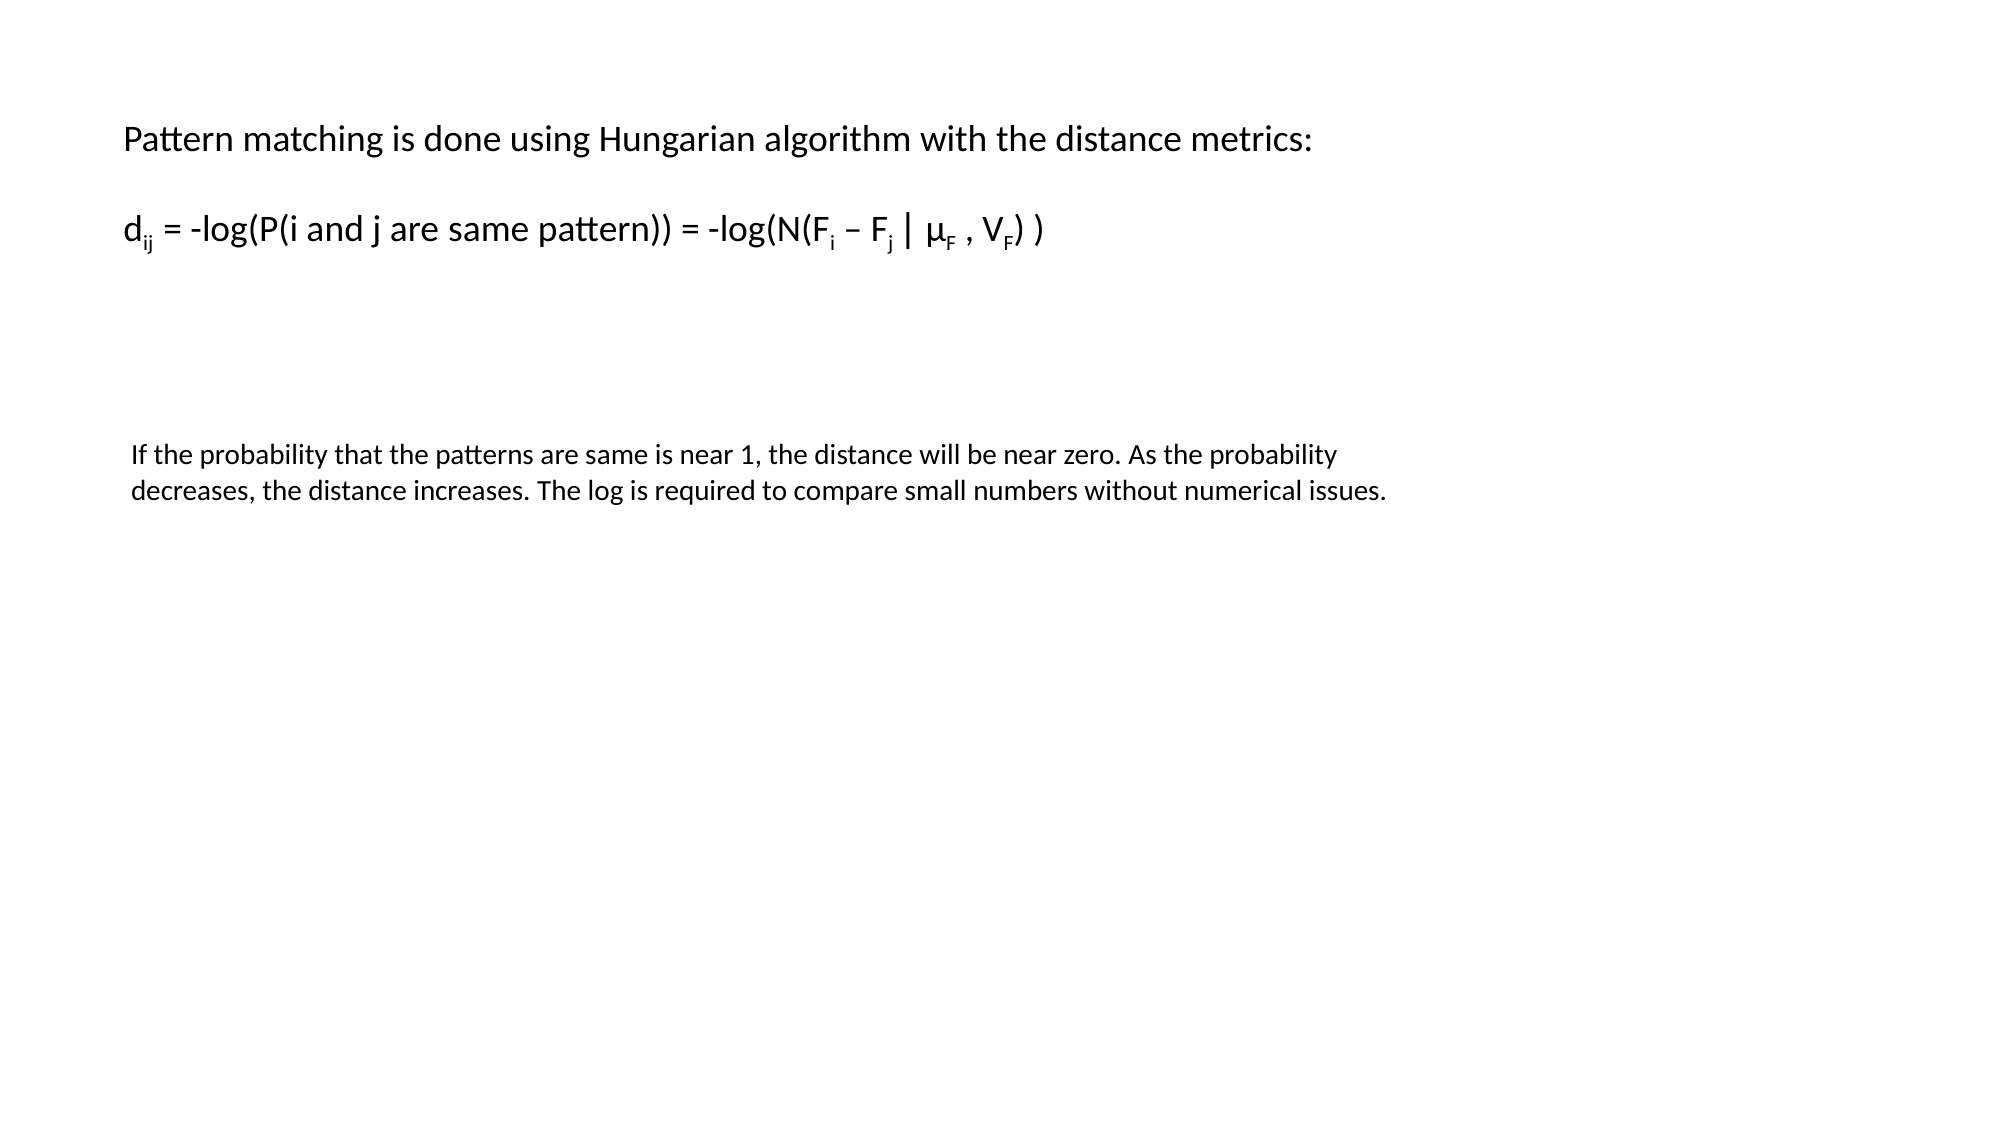

Pattern matching is done using Hungarian algorithm with the distance metrics:

dij  = -log(P(i and j are same pattern)) = -log(N(Fi – Fj ∣ μF , VF) )
If the probability that the patterns are same is near 1, the distance will be near zero. As the probability
decreases, the distance increases. The log is required to compare small numbers without numerical issues.